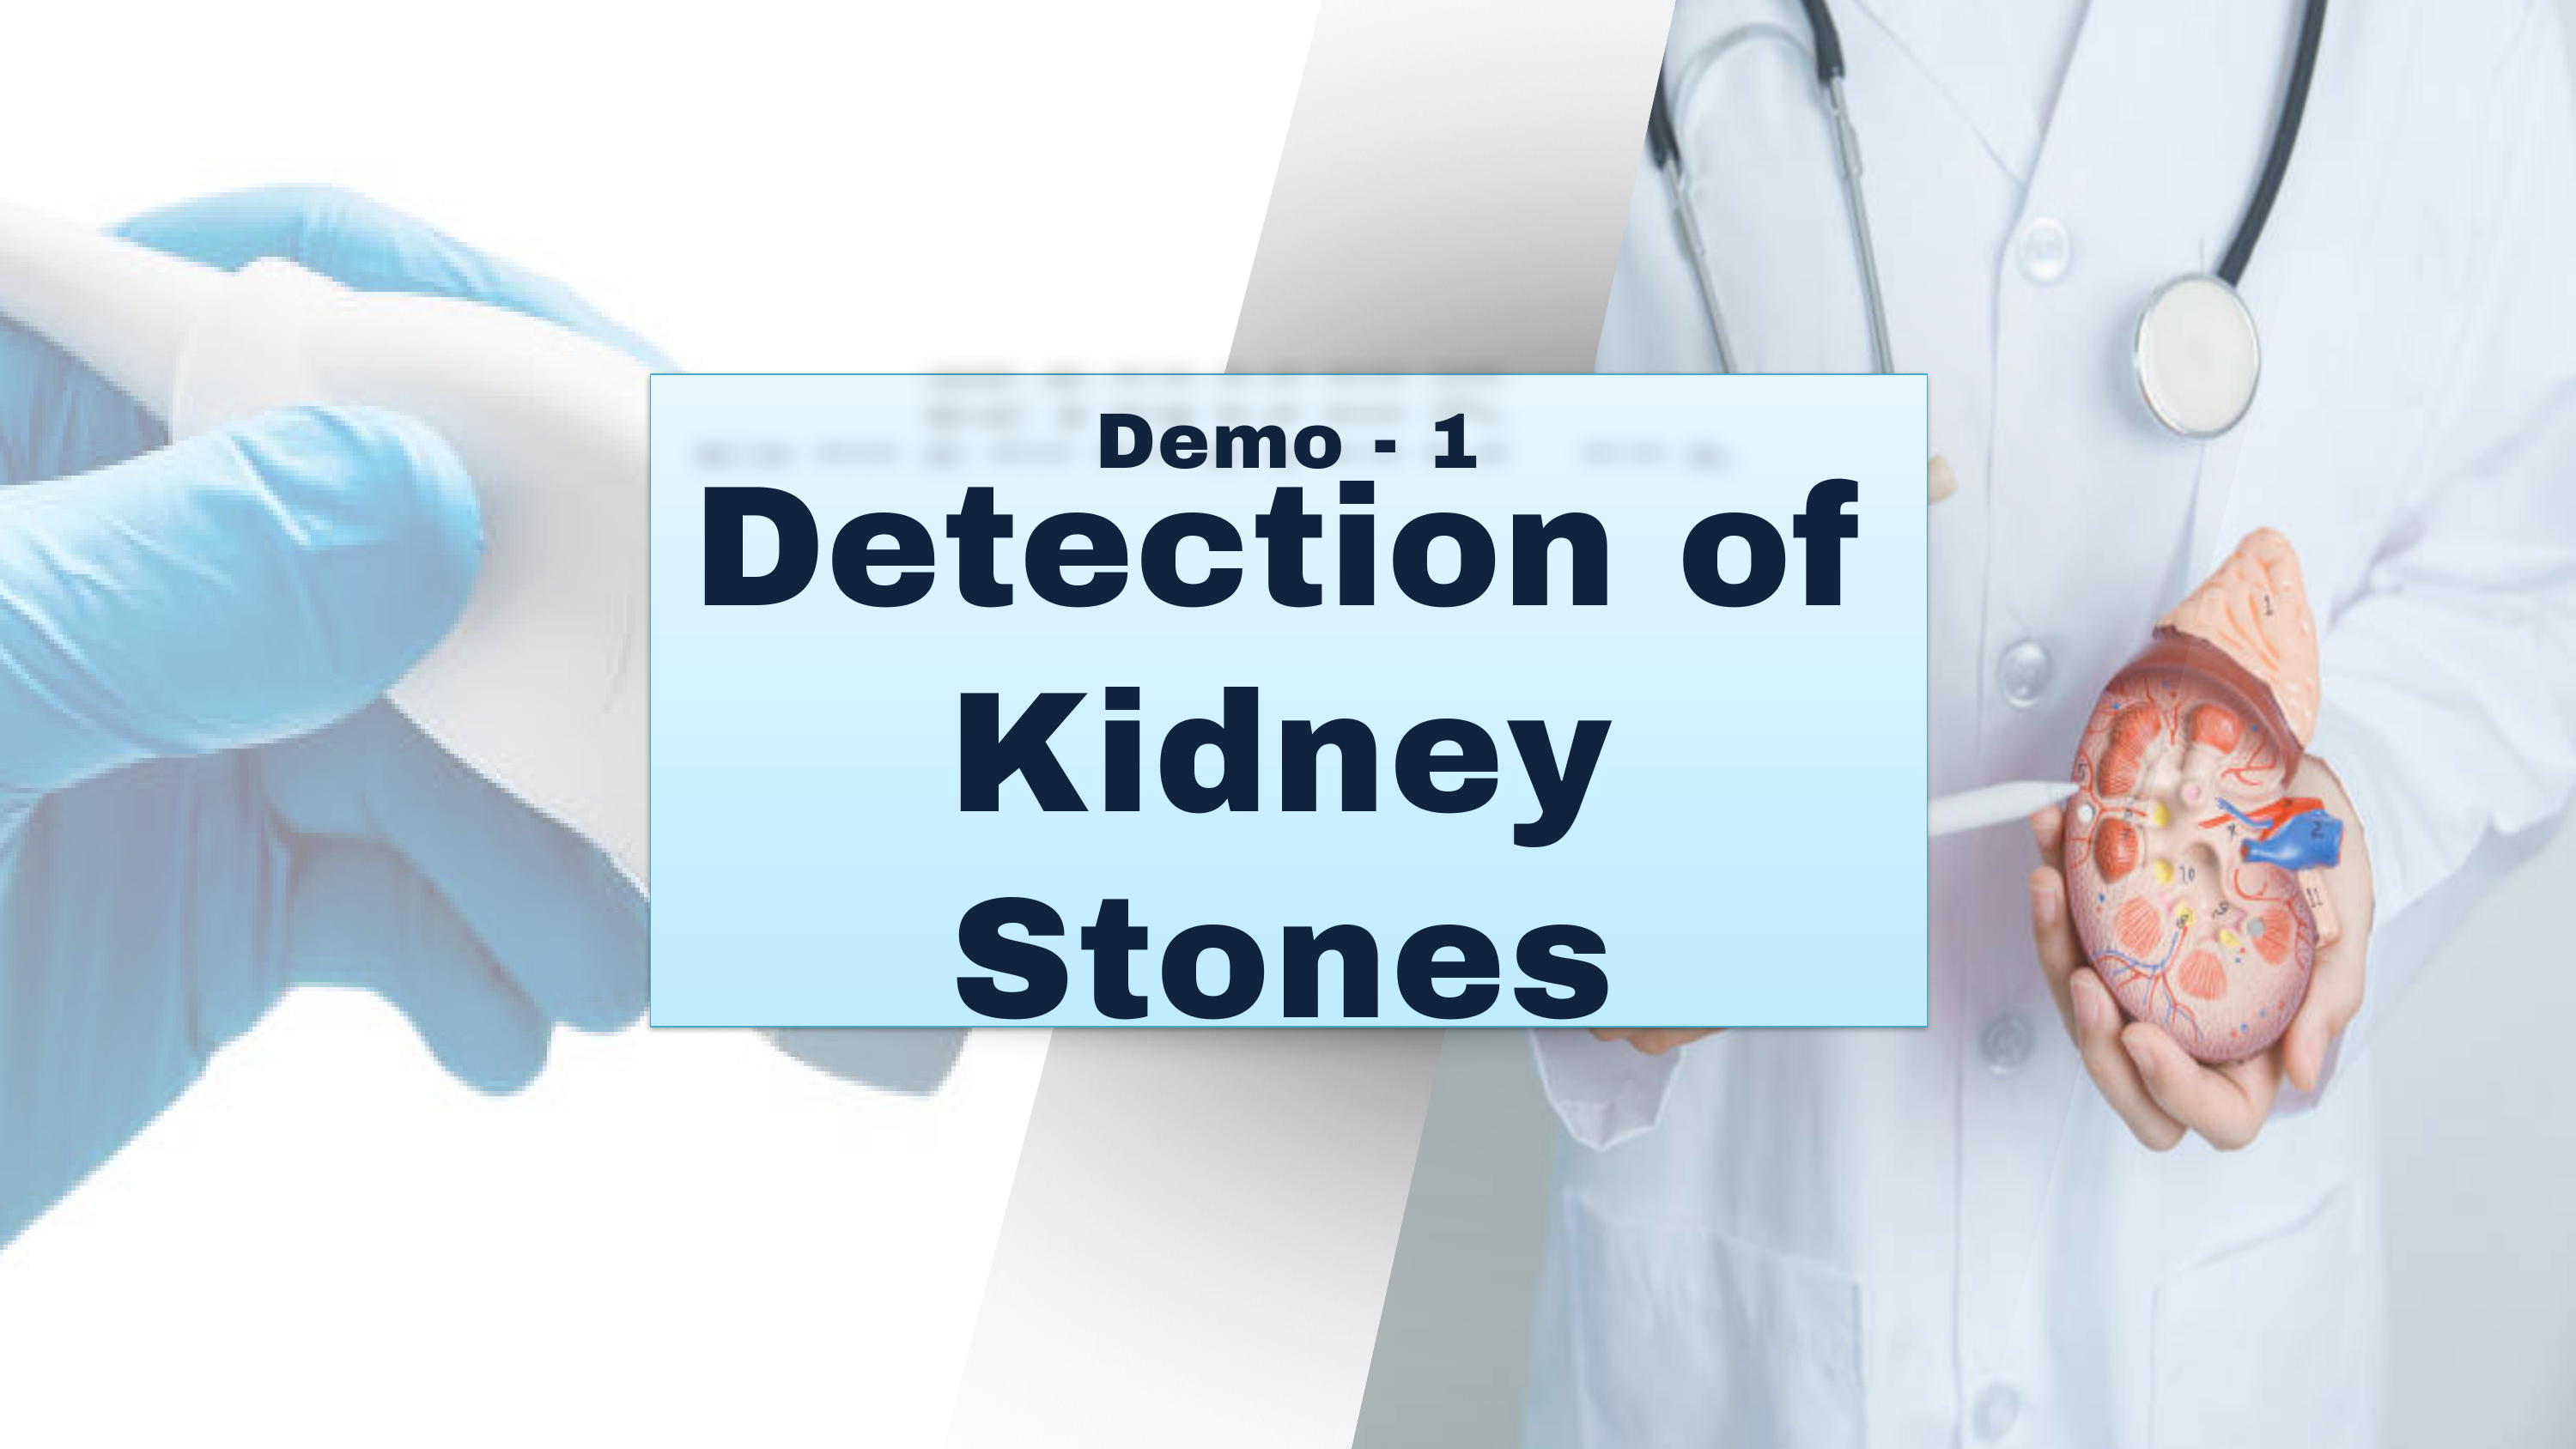

Demo - 1

Detection of Kidney Stones